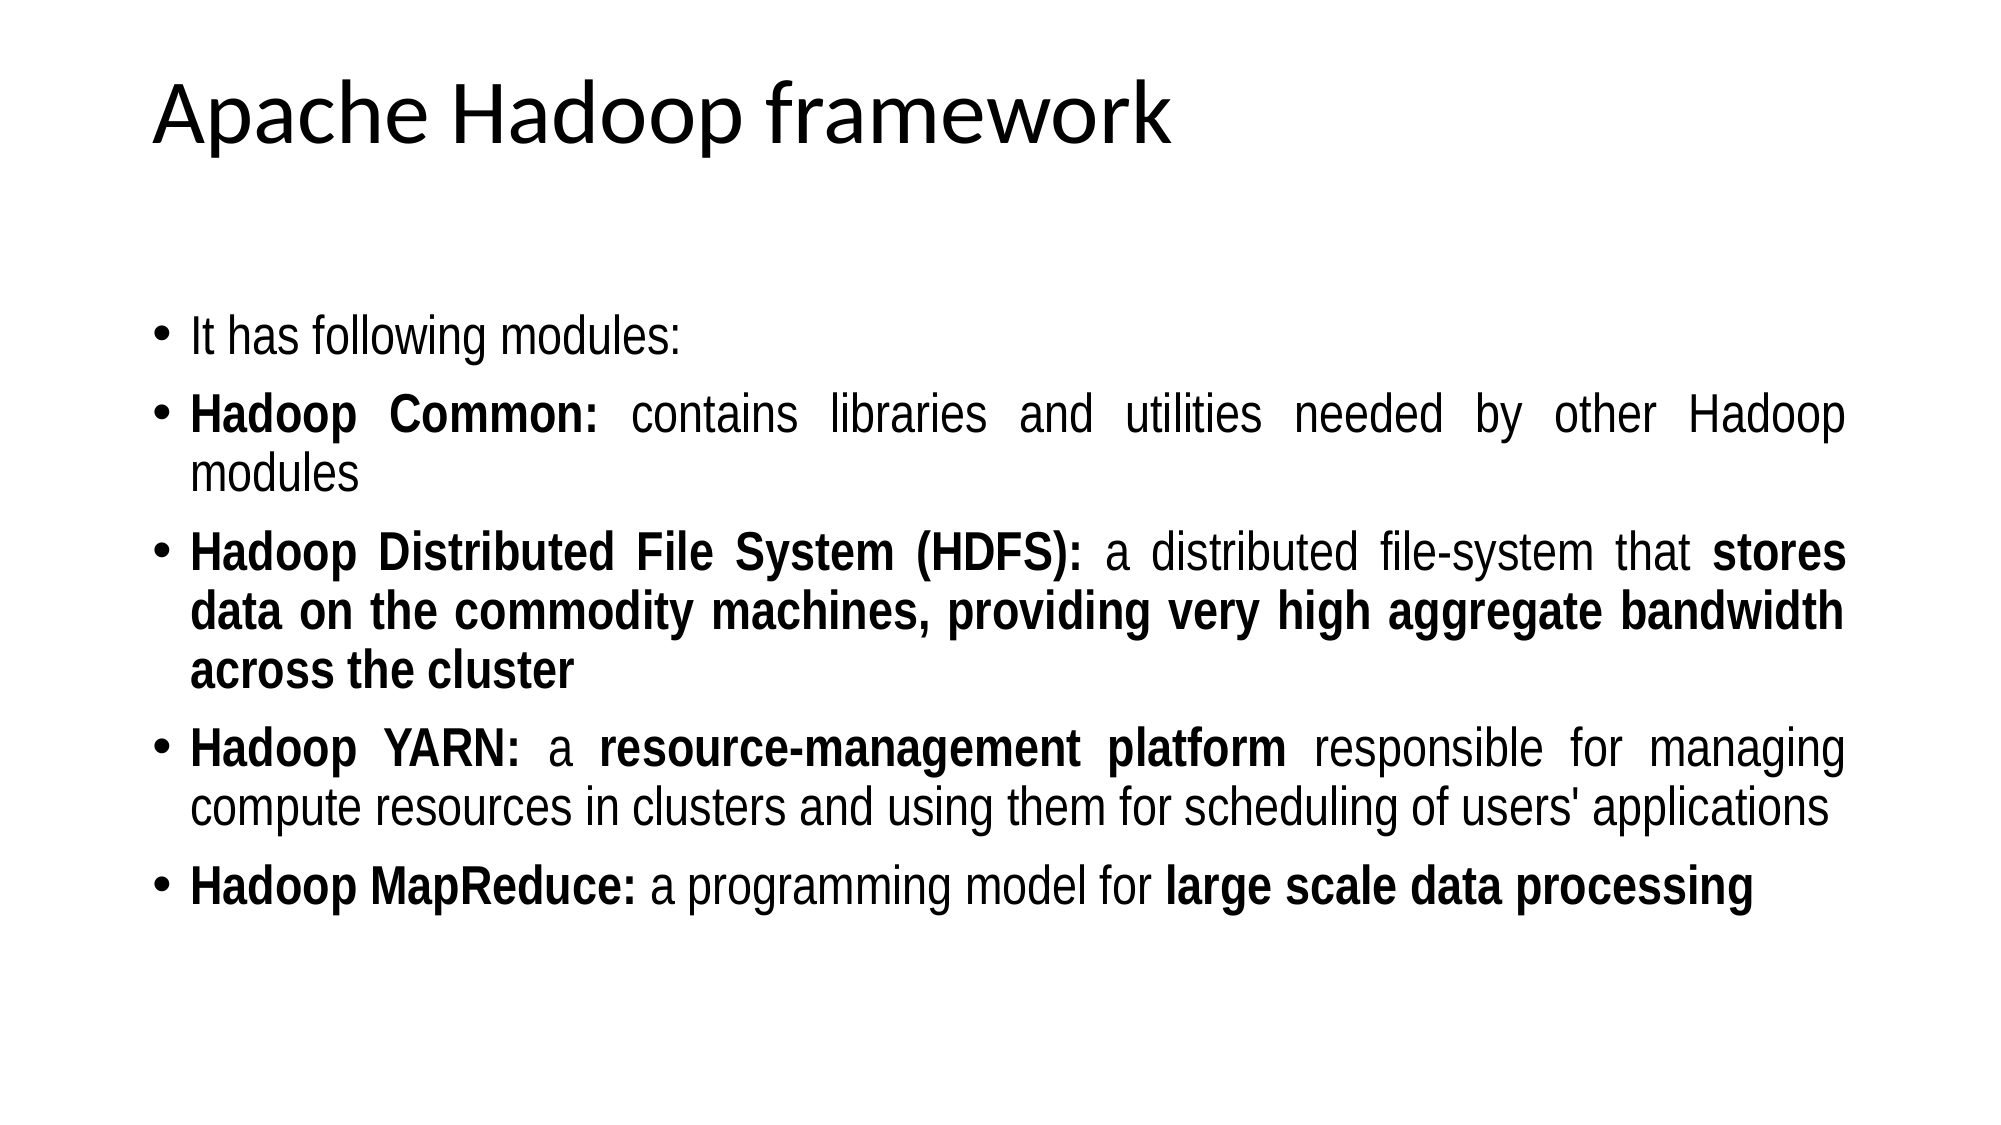

# Apache Hadoop framework
It has following modules:
Hadoop Common: contains libraries and utilities needed by other Hadoop modules
Hadoop Distributed File System (HDFS): a distributed file-system that stores data on the commodity machines, providing very high aggregate bandwidth across the cluster
Hadoop YARN: a resource-management platform responsible for managing compute resources in clusters and using them for scheduling of users' applications
Hadoop MapReduce: a programming model for large scale data processing